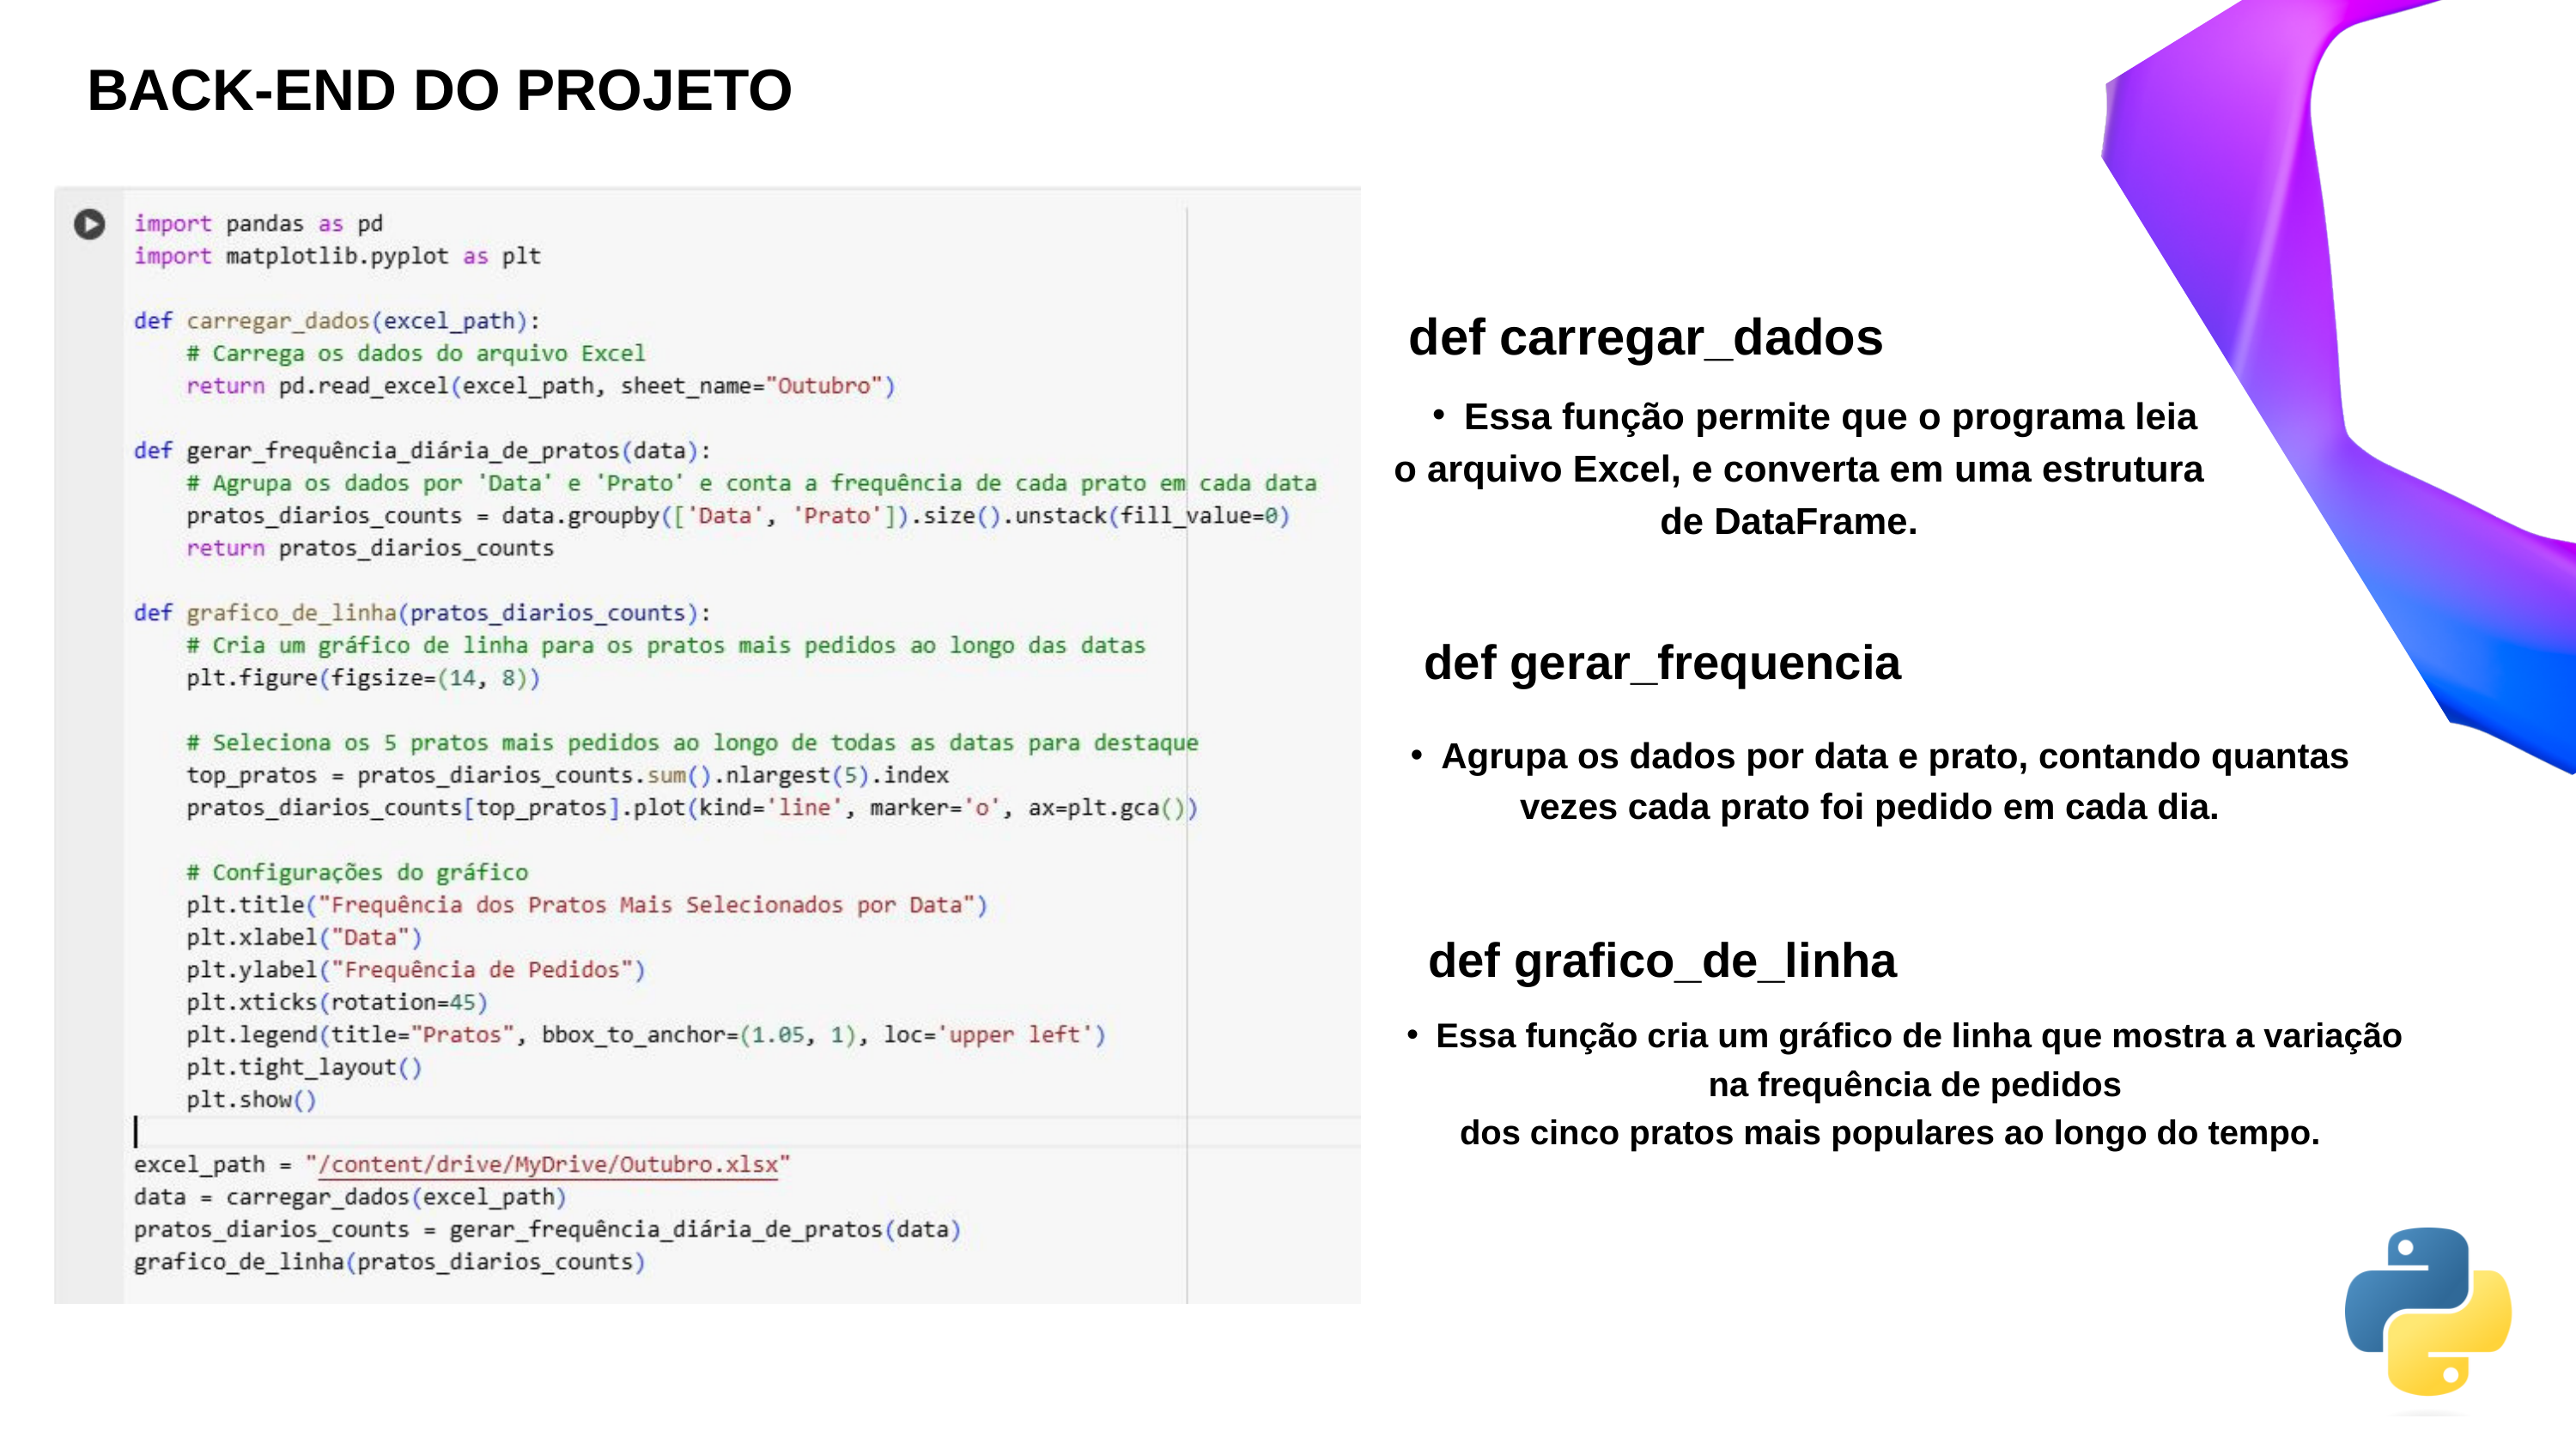

BACK-END DO PROJETO

def carregar_dados
Essa função permite que o programa leia
o arquivo Excel, e converta em uma estrutura
de DataFrame.
def gerar_frequencia
Agrupa os dados por data e prato, contando quantas
vezes cada prato foi pedido em cada dia.
def grafico_de_linha
Essa função cria um gráfico de linha que mostra a variação na frequência de pedidos
dos cinco pratos mais populares ao longo do tempo.